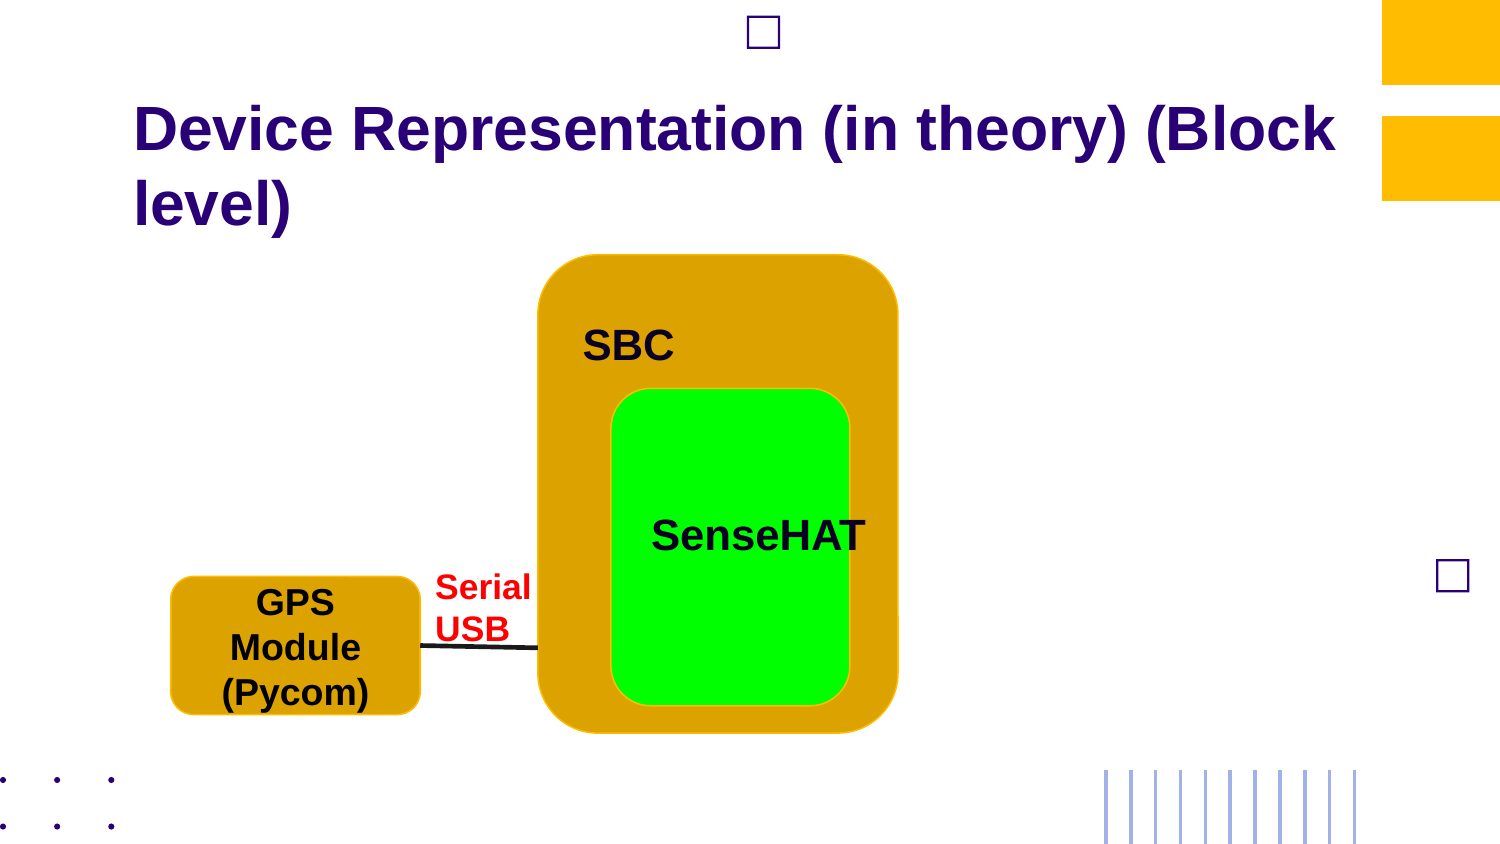

# Device Representation (in theory) (Block level)

SBC

SenseHAT
Serial USB
GPS Module (Pycom)